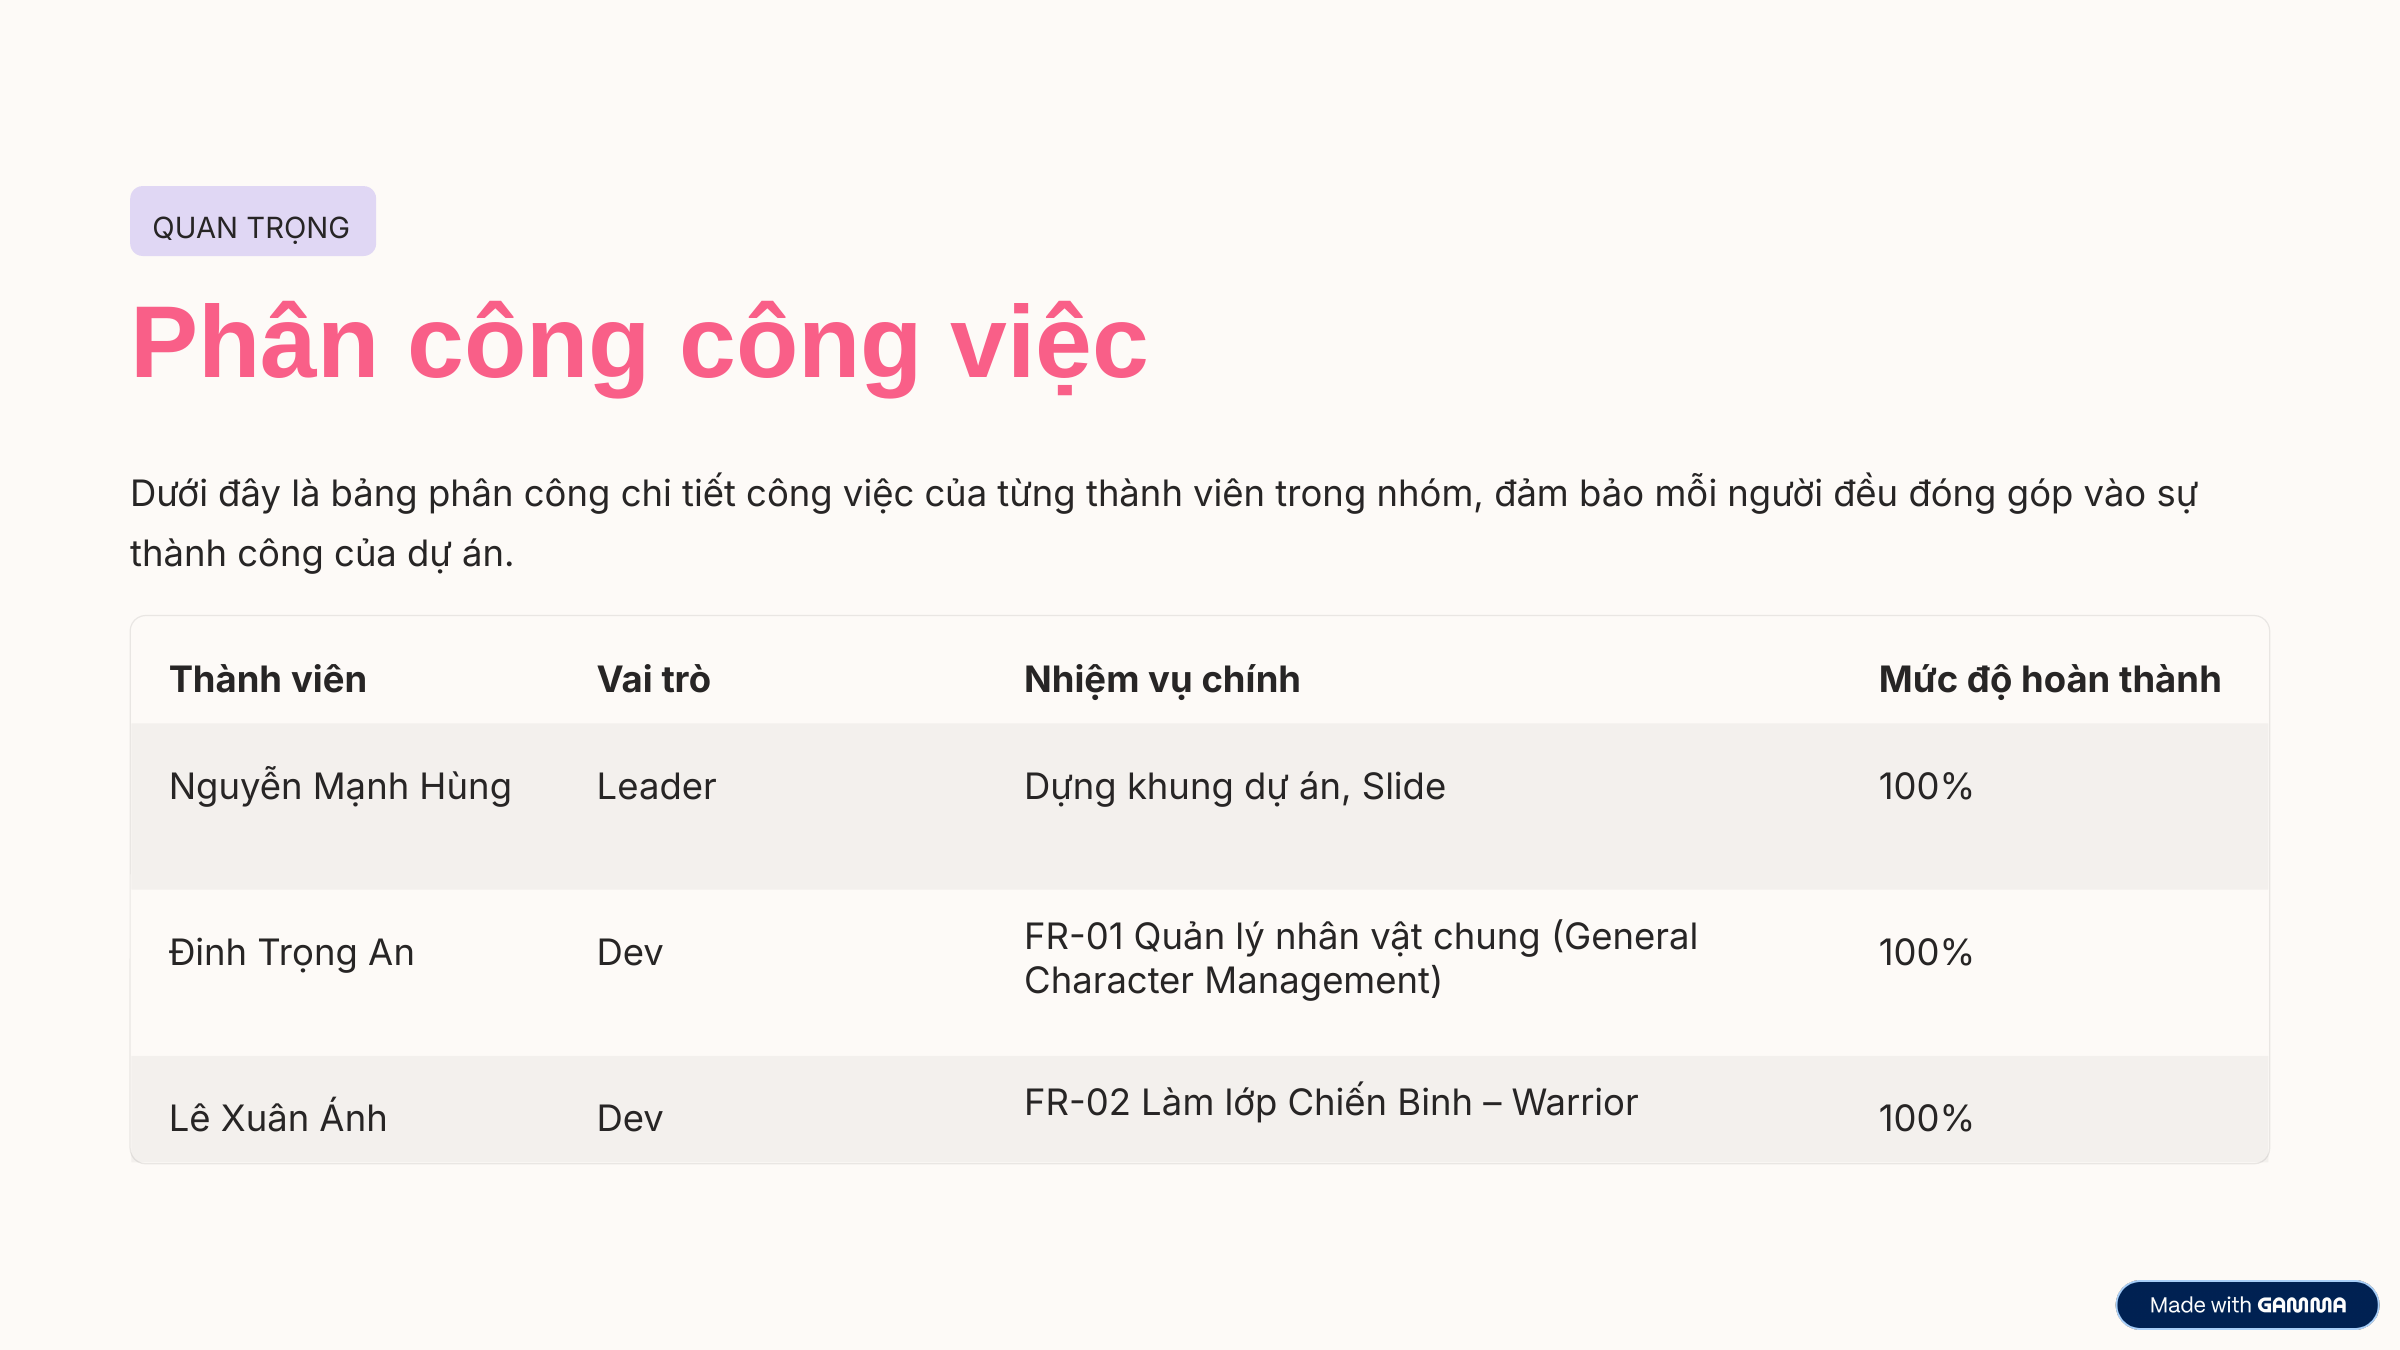

QUAN TRỌNG
Phân công công việc
Dưới đây là bảng phân công chi tiết công việc của từng thành viên trong nhóm, đảm bảo mỗi người đều đóng góp vào sự thành công của dự án.

Thành viên
Vai trò
Nhiệm vụ chính
Mức độ hoàn thành

Nguyễn Mạnh Hùng
Leader
Dựng khung dự án, Slide
100%

Đinh Trọng An
Dev
FR-01 Quản lý nhân vật chung (General Character Management)

100%

Lê Xuân Ánh
Dev
FR-02 Làm lớp Chiến Binh – Warrior

100%